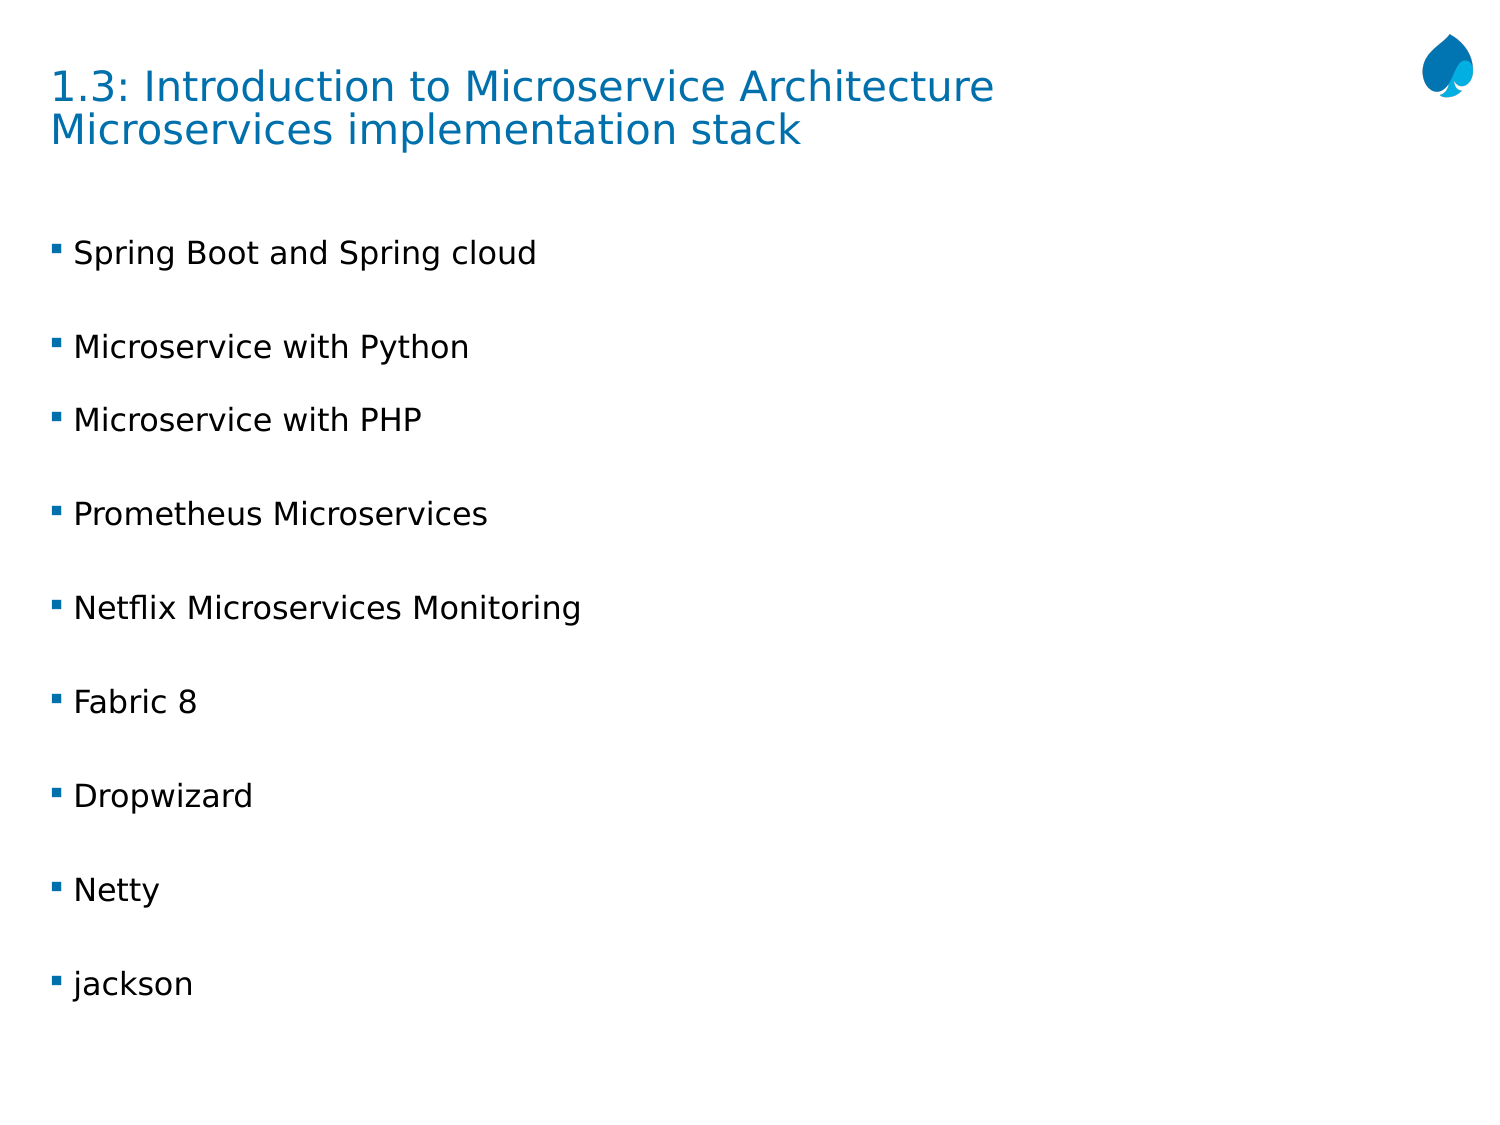

# 1.3: Introduction to Microservice Architecture Microservices implementation stack
Spring Boot and Spring cloud

Microservice with Python

Microservice with PHP

Prometheus Microservices

Netflix Microservices Monitoring

Fabric 8

Dropwizard

Netty

jackson